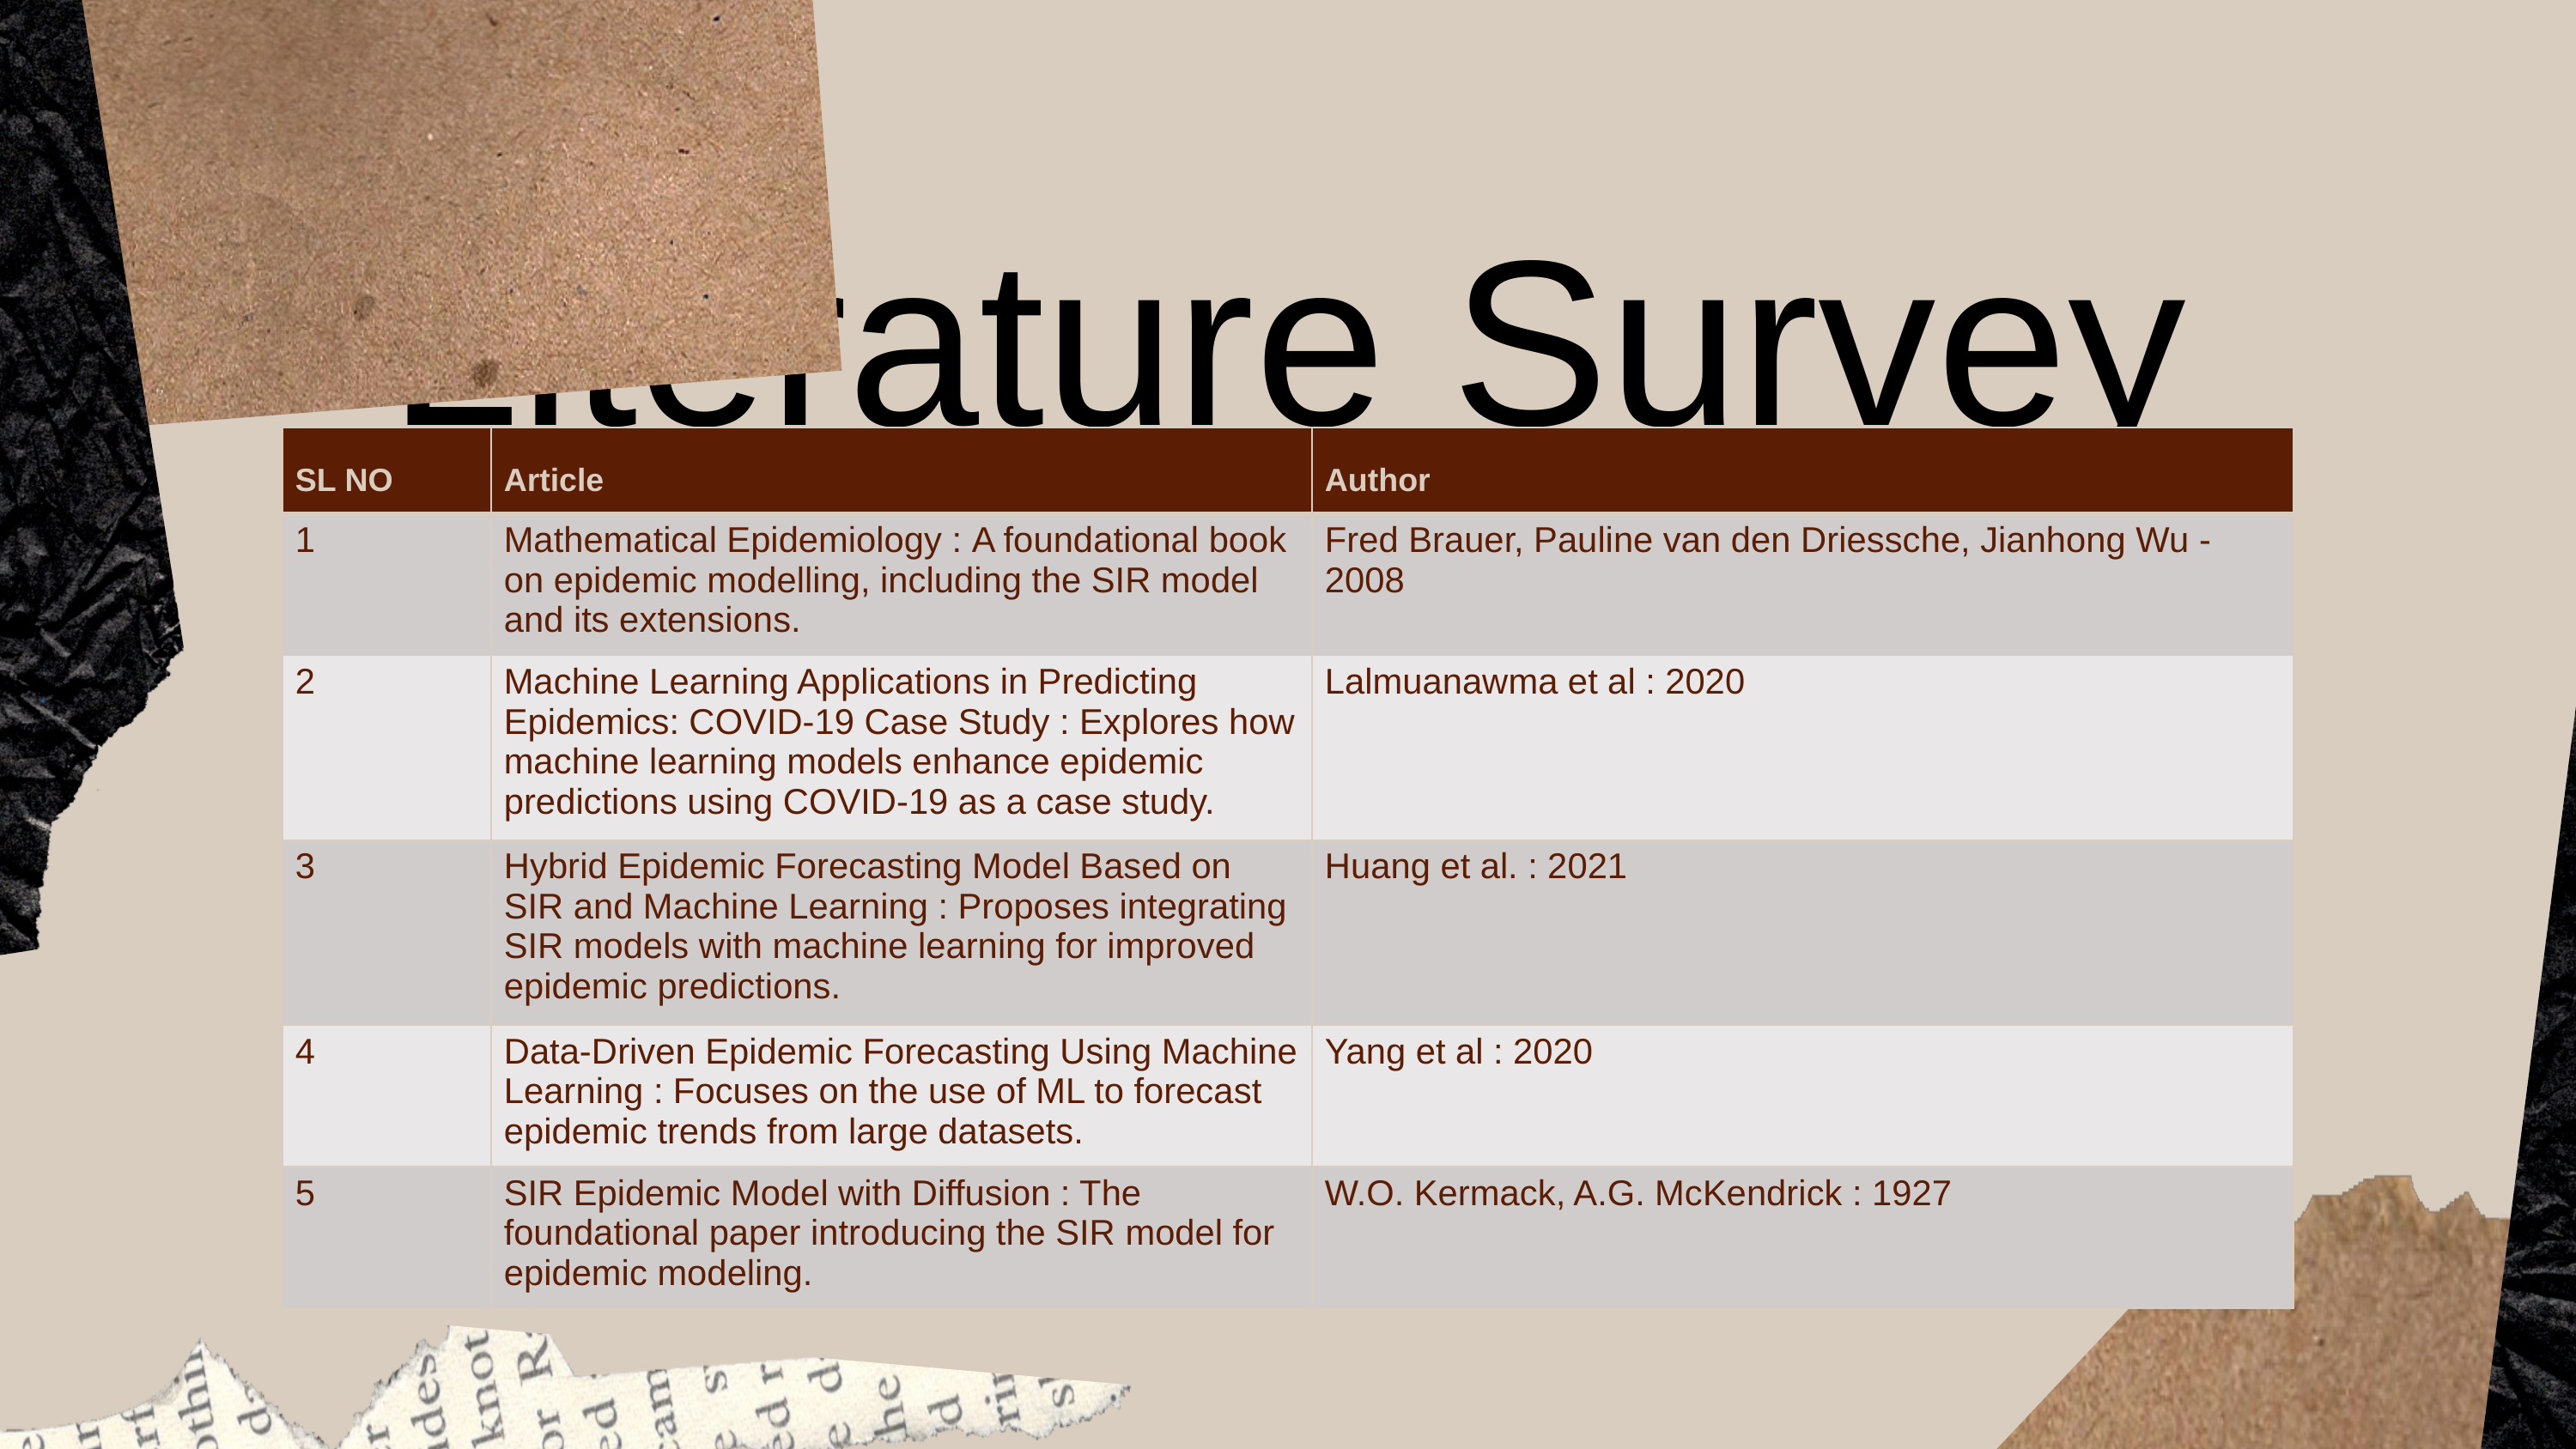

Literature Survey
| SL NO | Article | Author |
| --- | --- | --- |
| 1 | Mathematical Epidemiology : A foundational book on epidemic modelling, including the SIR model and its extensions. | Fred Brauer, Pauline van den Driessche, Jianhong Wu - 2008 |
| 2 | Machine Learning Applications in Predicting Epidemics: COVID-19 Case Study : Explores how machine learning models enhance epidemic predictions using COVID-19 as a case study. | Lalmuanawma et al : 2020 |
| 3 | Hybrid Epidemic Forecasting Model Based on SIR and Machine Learning : Proposes integrating SIR models with machine learning for improved epidemic predictions. | Huang et al. : 2021 |
| 4 | Data-Driven Epidemic Forecasting Using Machine Learning : Focuses on the use of ML to forecast epidemic trends from large datasets. | Yang et al : 2020 |
| 5 | SIR Epidemic Model with Diffusion : The foundational paper introducing the SIR model for epidemic modeling. | W.O. Kermack, A.G. McKendrick : 1927 |